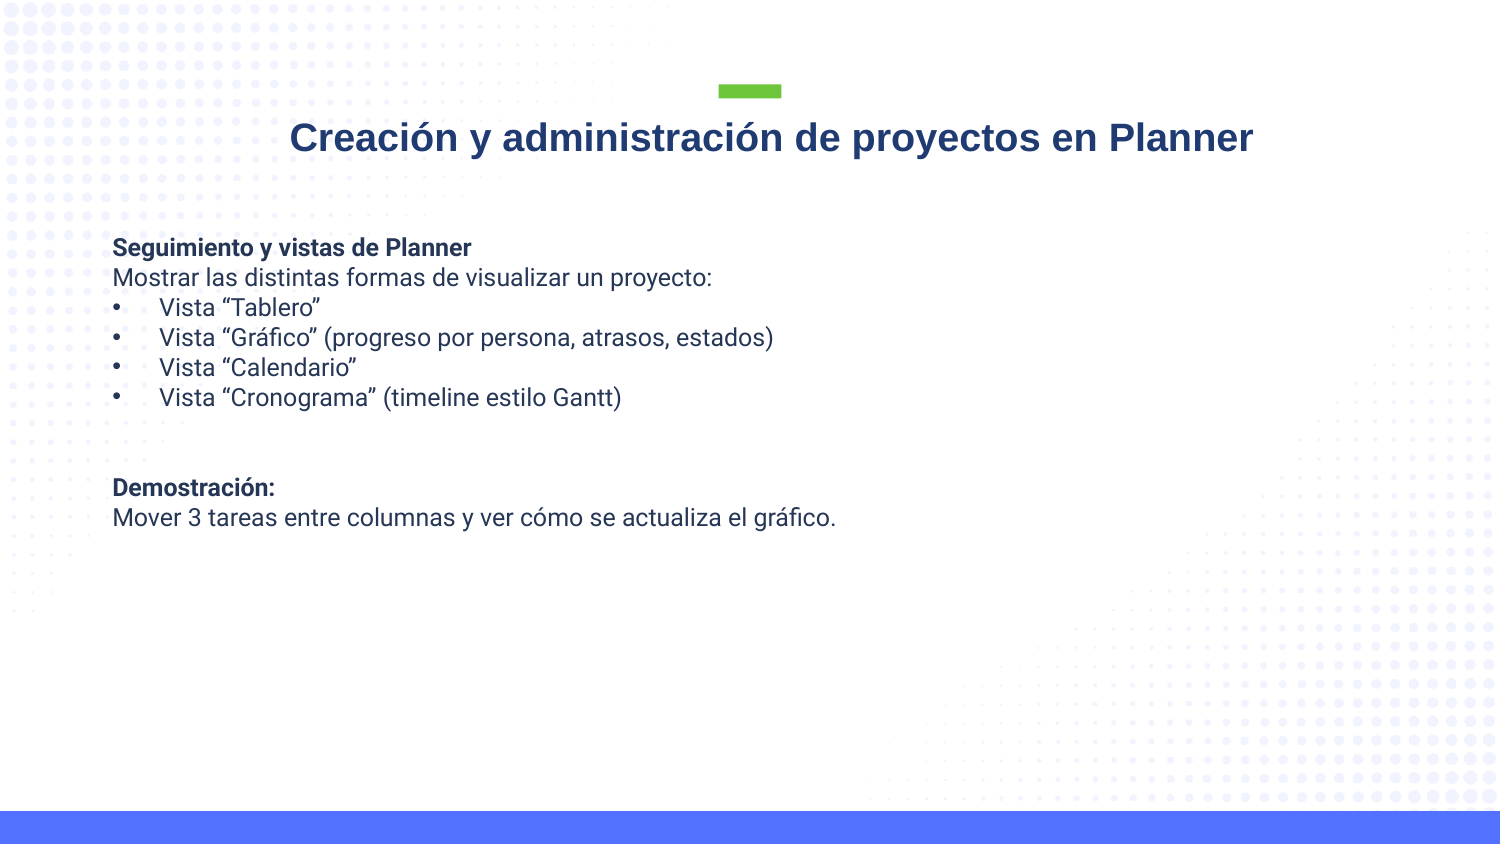

Creación y administración de proyectos en Planner
Seguimiento y vistas de Planner
Mostrar las distintas formas de visualizar un proyecto:
Vista “Tablero”
Vista “Gráfico” (progreso por persona, atrasos, estados)
Vista “Calendario”
Vista “Cronograma” (timeline estilo Gantt)

Demostración:
Mover 3 tareas entre columnas y ver cómo se actualiza el gráfico.